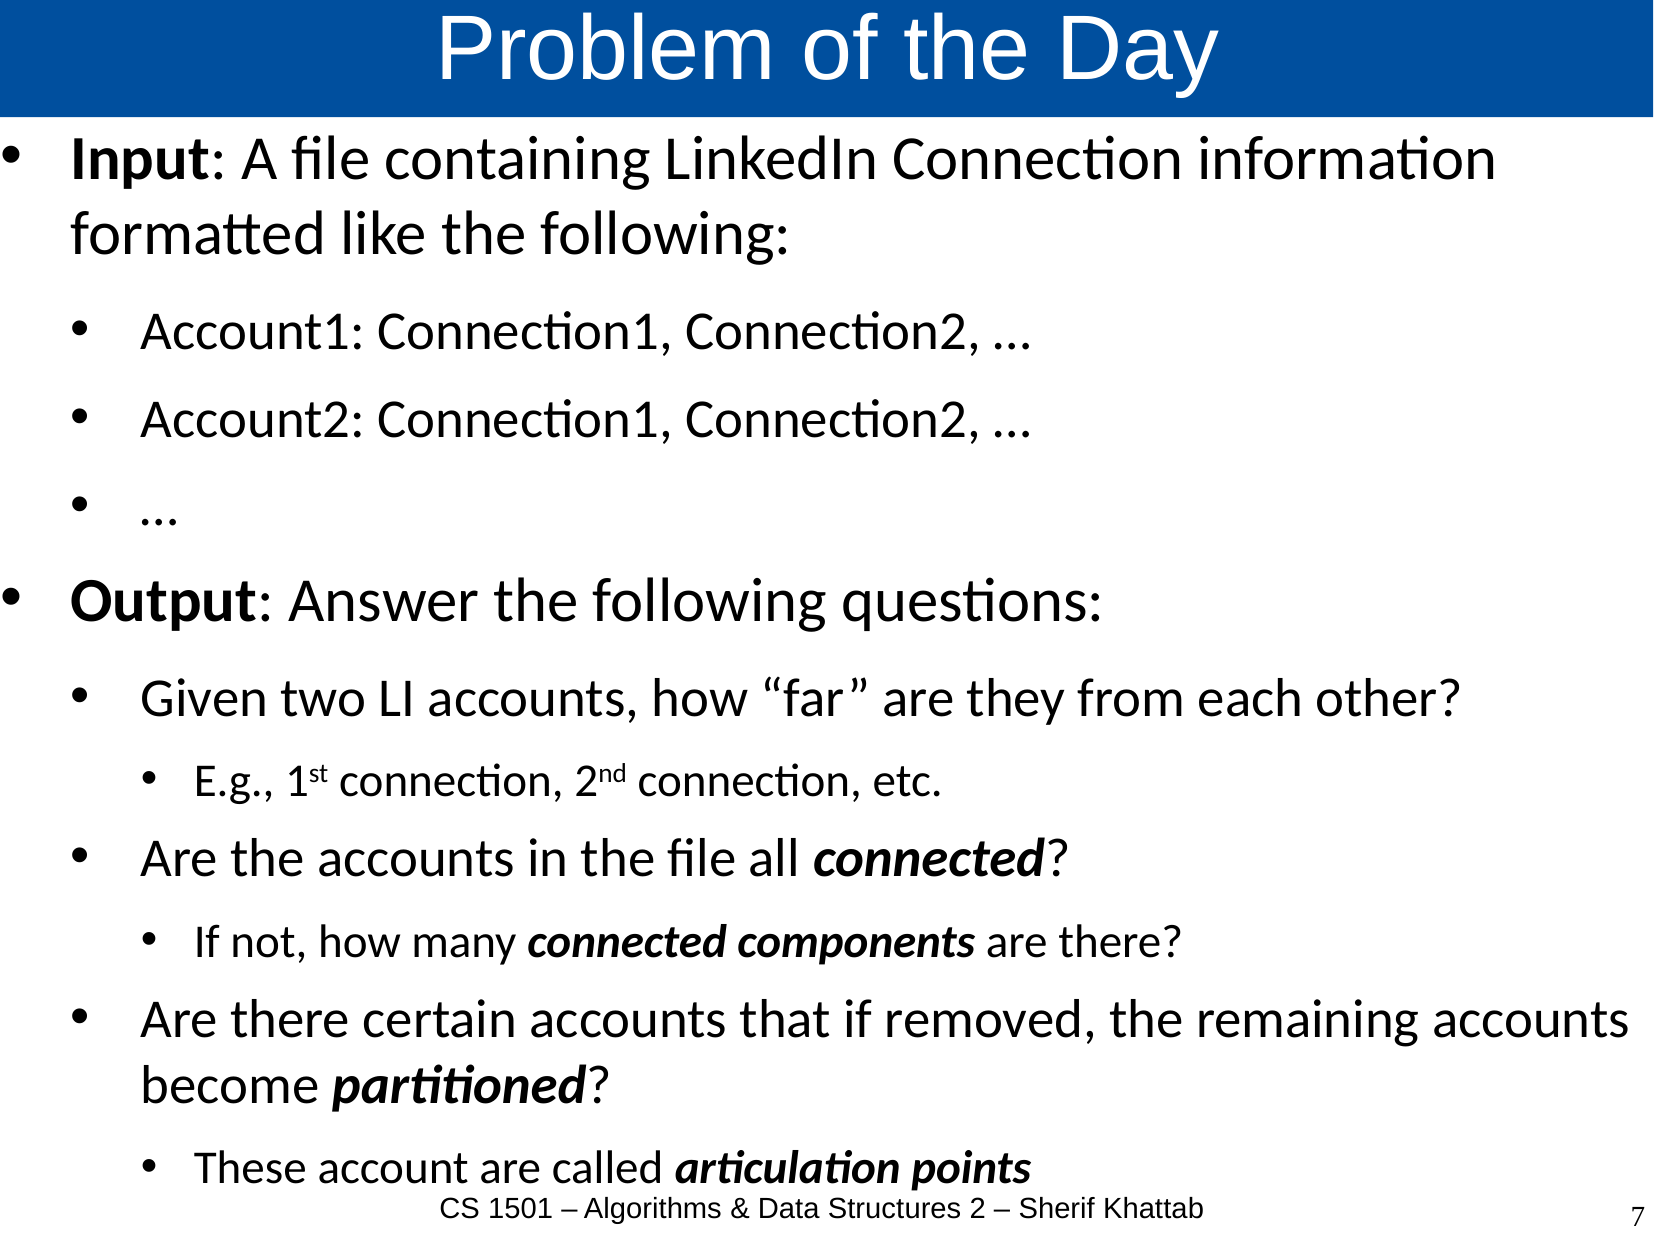

# Problem of the Day
Input: A file containing LinkedIn Connection information formatted like the following:
Account1: Connection1, Connection2, …
Account2: Connection1, Connection2, …
…
Output: Answer the following questions:
Given two LI accounts, how “far” are they from each other?
E.g., 1st connection, 2nd connection, etc.
Are the accounts in the file all connected?
If not, how many connected components are there?
Are there certain accounts that if removed, the remaining accounts become partitioned?
These account are called articulation points
CS 1501 – Algorithms & Data Structures 2 – Sherif Khattab
7